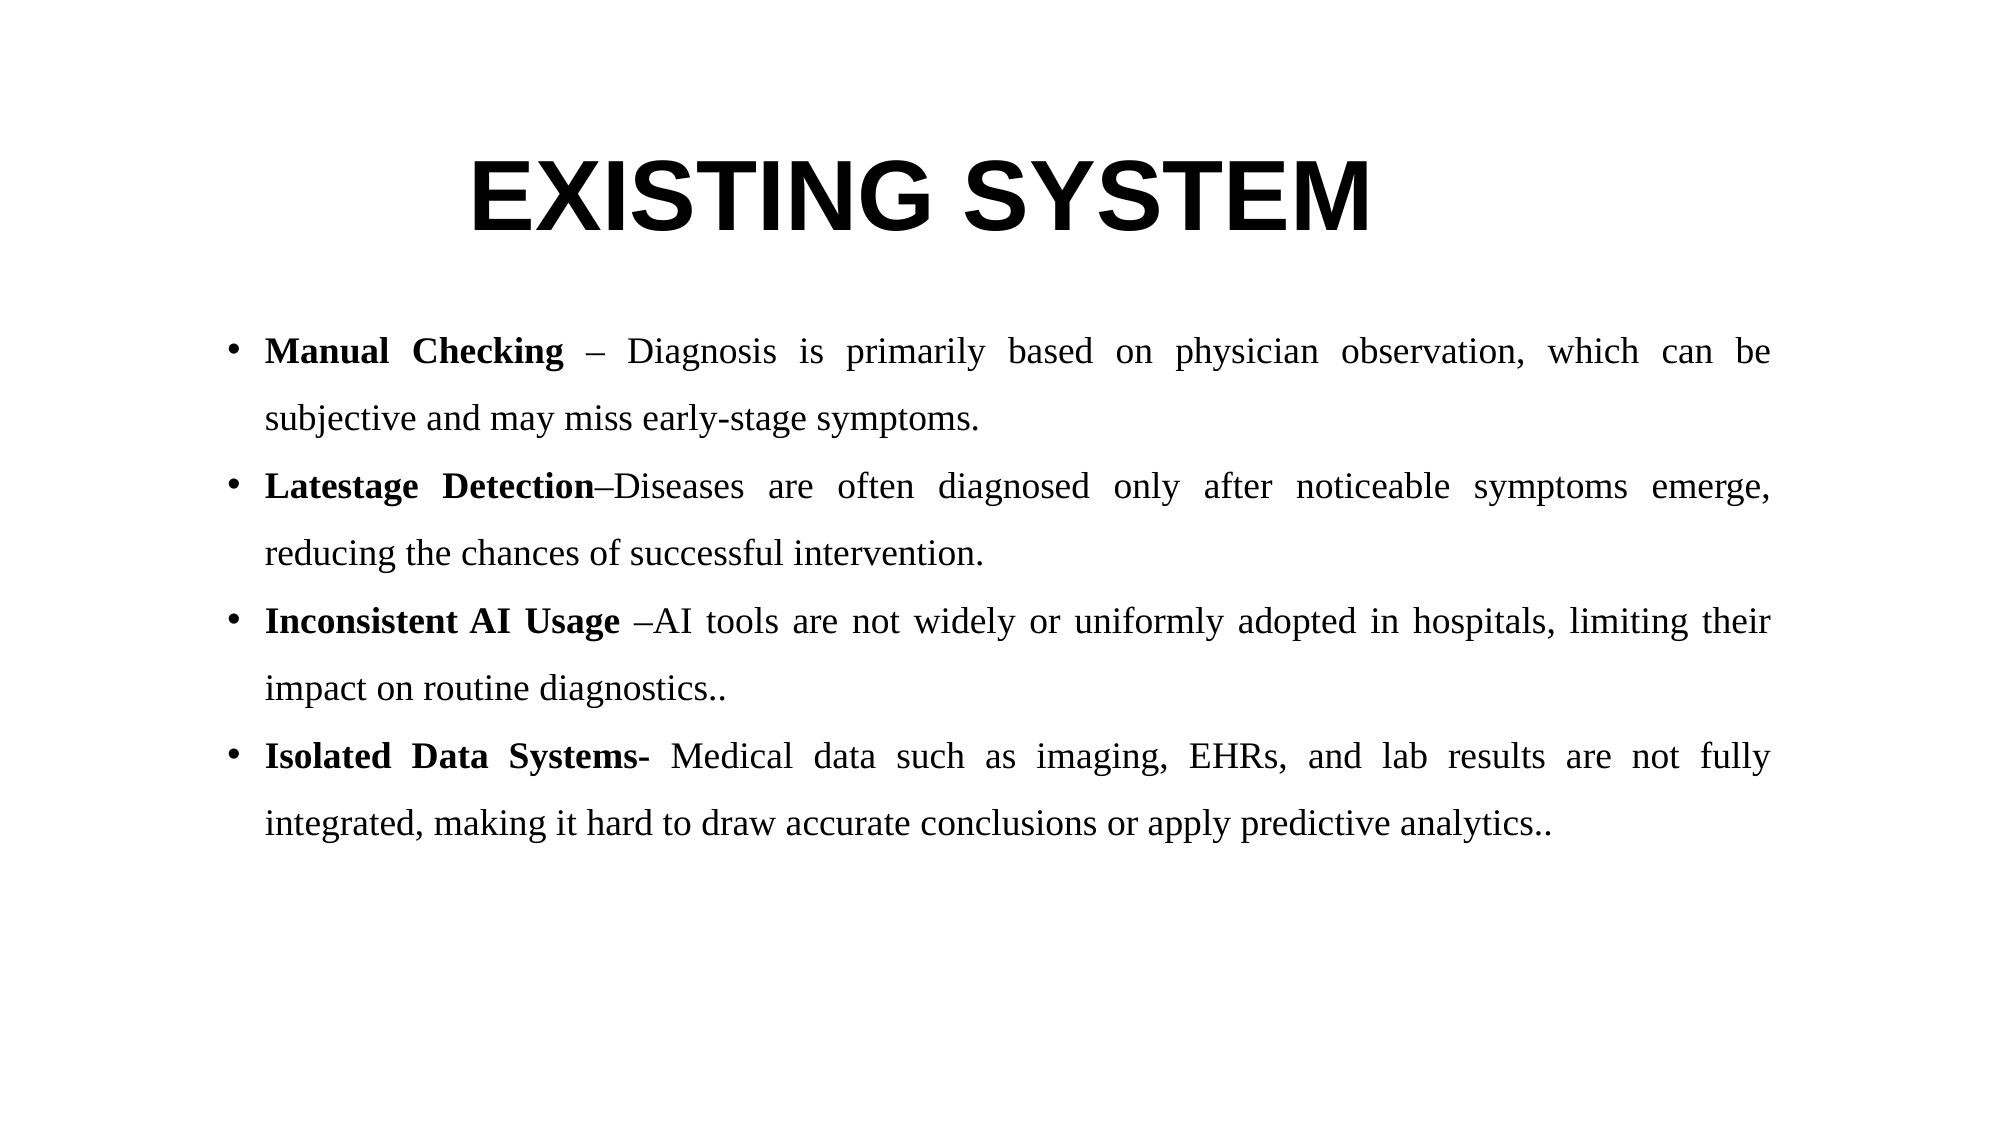

# EXISTING SYSTEM
Manual Checking – Diagnosis is primarily based on physician observation, which can be subjective and may miss early-stage symptoms.
Latestage Detection–Diseases are often diagnosed only after noticeable symptoms emerge, reducing the chances of successful intervention.
Inconsistent AI Usage –AI tools are not widely or uniformly adopted in hospitals, limiting their impact on routine diagnostics..
Isolated Data Systems- Medical data such as imaging, EHRs, and lab results are not fully integrated, making it hard to draw accurate conclusions or apply predictive analytics..